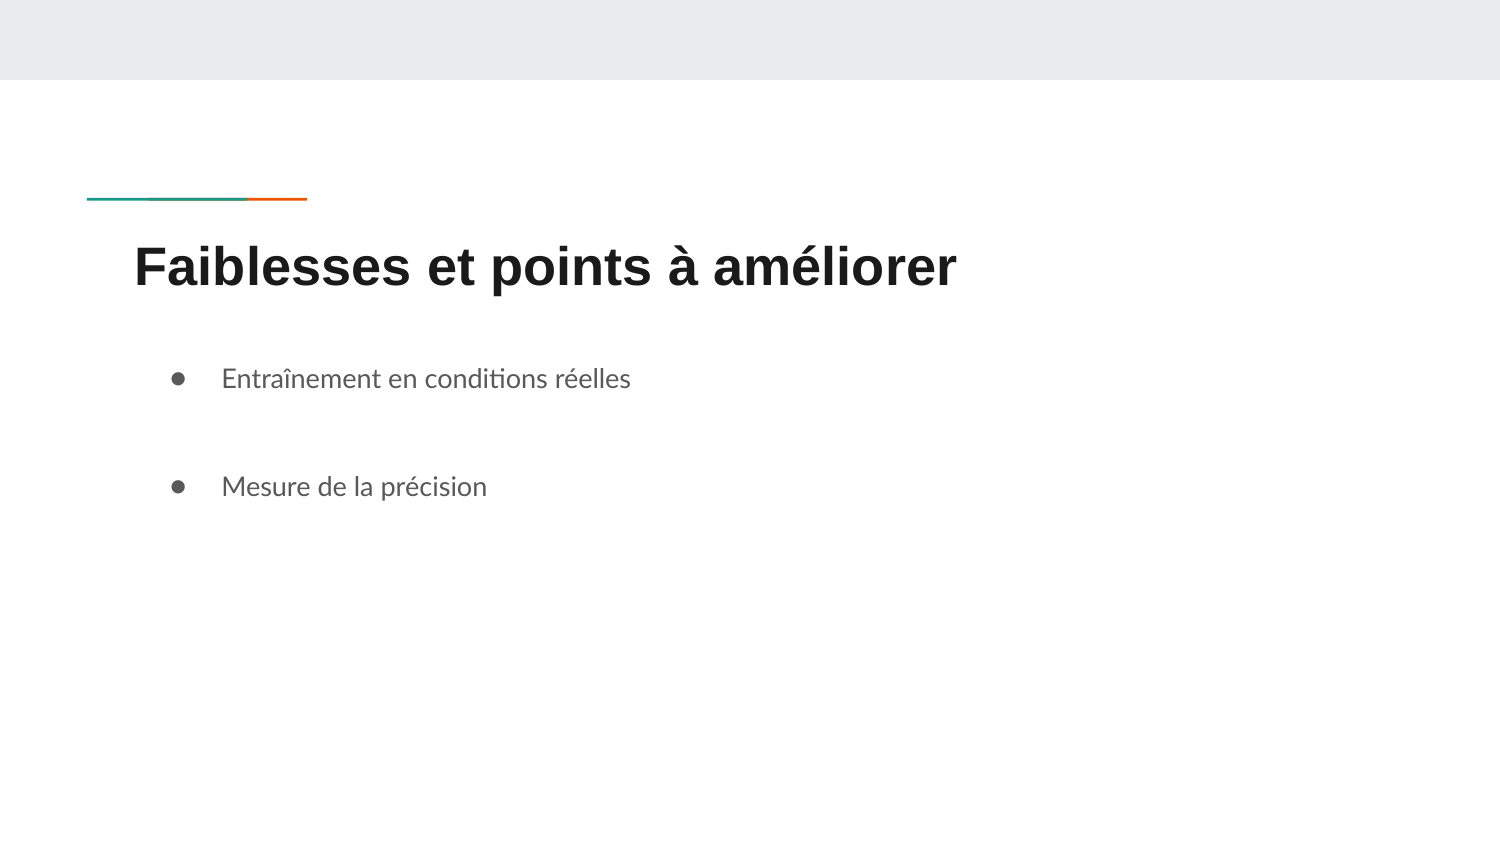

# Faiblesses et points à améliorer

Entraînement en conditions réelles

Mesure de la précision